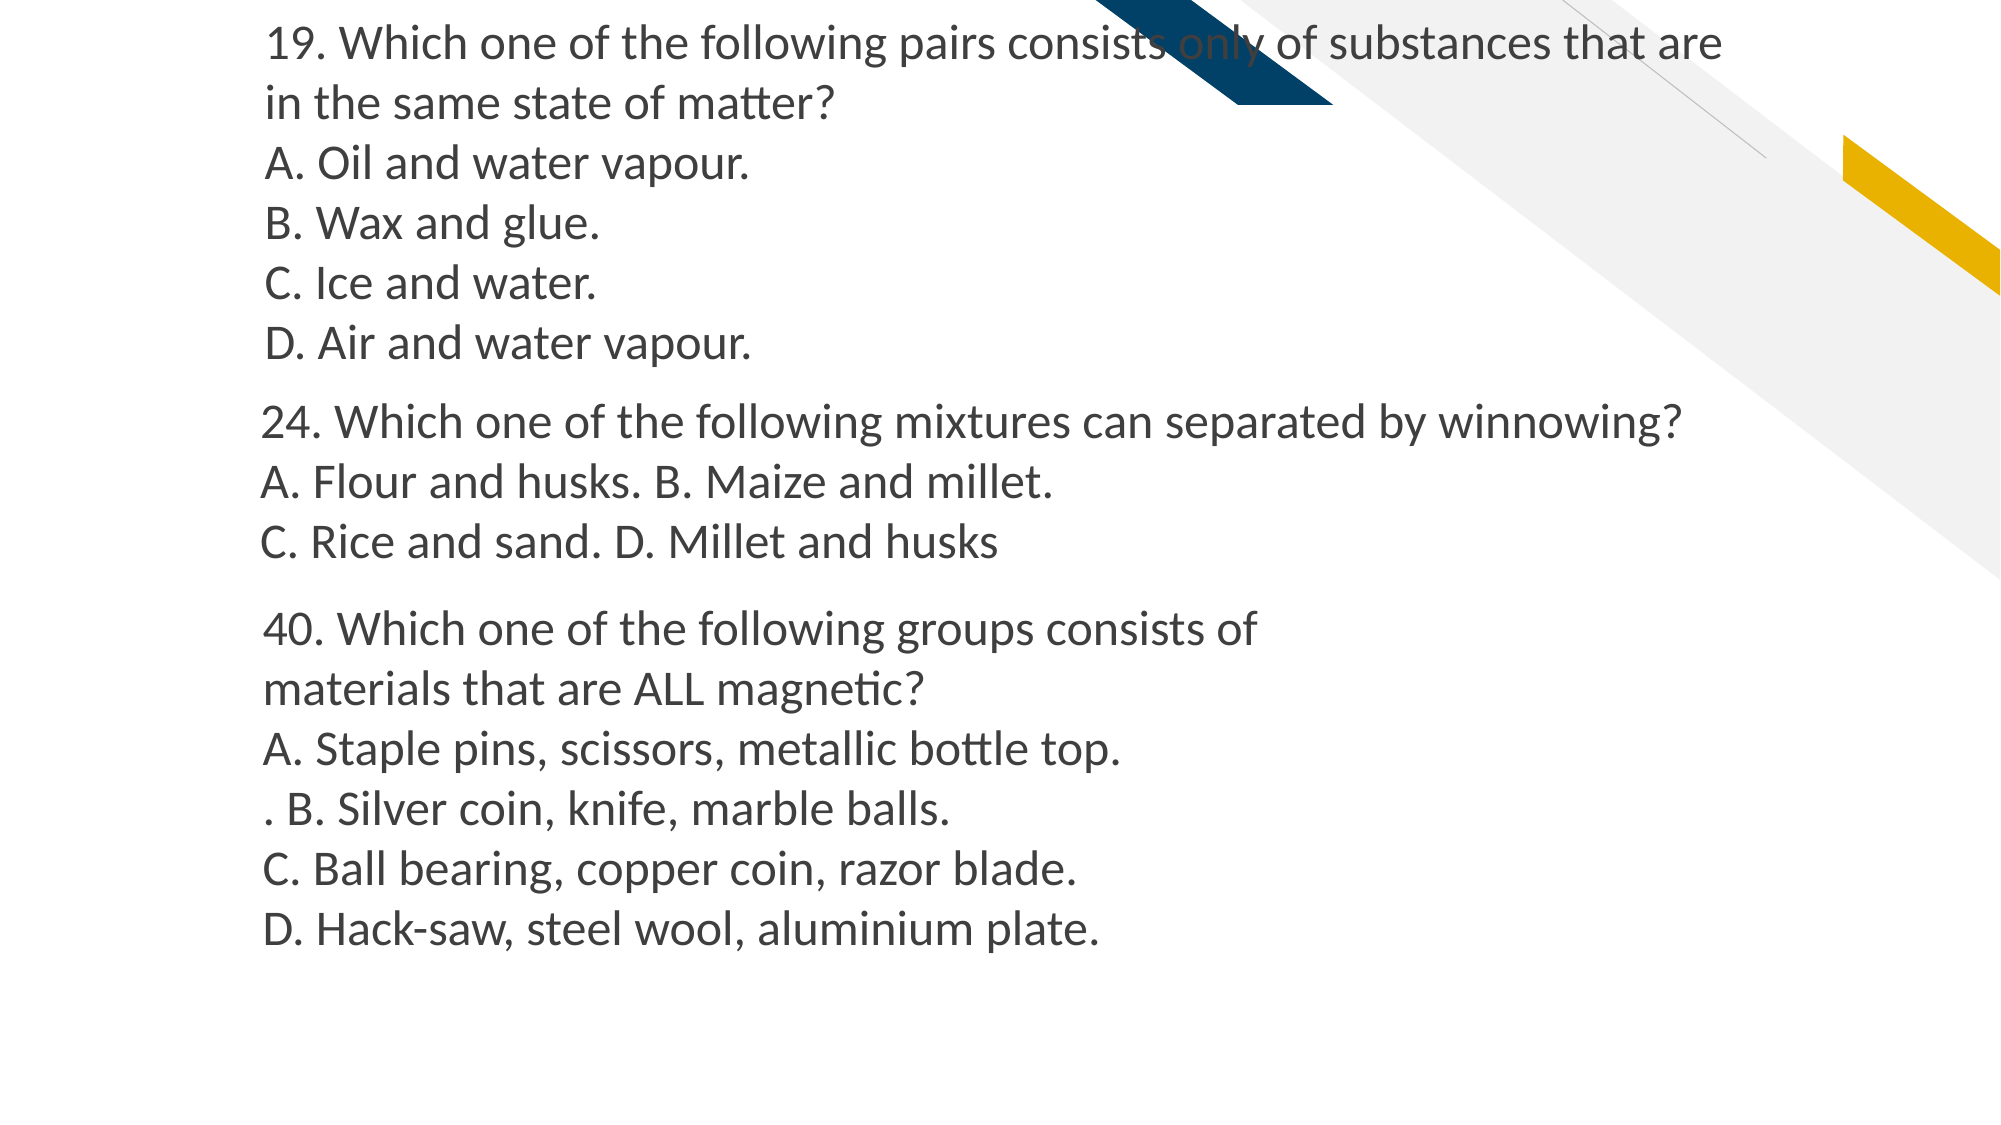

19. Which one of the following pairs consists only of substances that are in the same state of matter?
A. Oil and water vapour.
B. Wax and glue.
C. Ice and water.
D. Air and water vapour.
24. Which one of the following mixtures can separated by winnowing?
A. Flour and husks. B. Maize and millet.
C. Rice and sand. D. Millet and husks
40. Which one of the following groups consists of
materials that are ALL magnetic?
A. Staple pins, scissors, metallic bottle top.
. B. Silver coin, knife, marble balls.
C. Ball bearing, copper coin, razor blade.
D. Hack-saw, steel wool, aluminium plate.